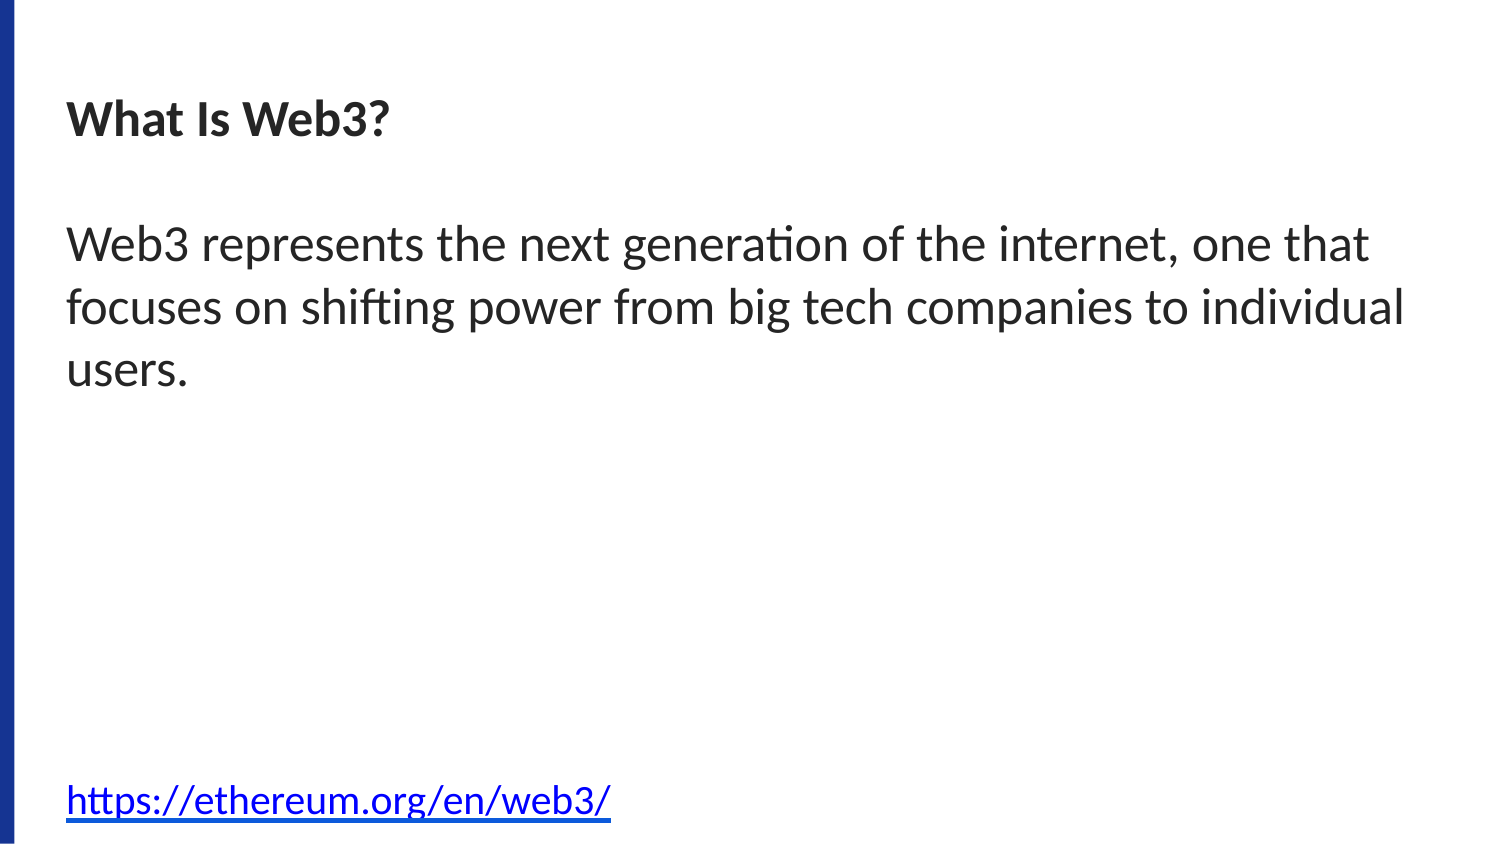

What Is Web3?
Web3 represents the next generation of the internet, one that  focuses on shifting power from big tech companies to individual  users.
https://ethereum.org/en/web3/